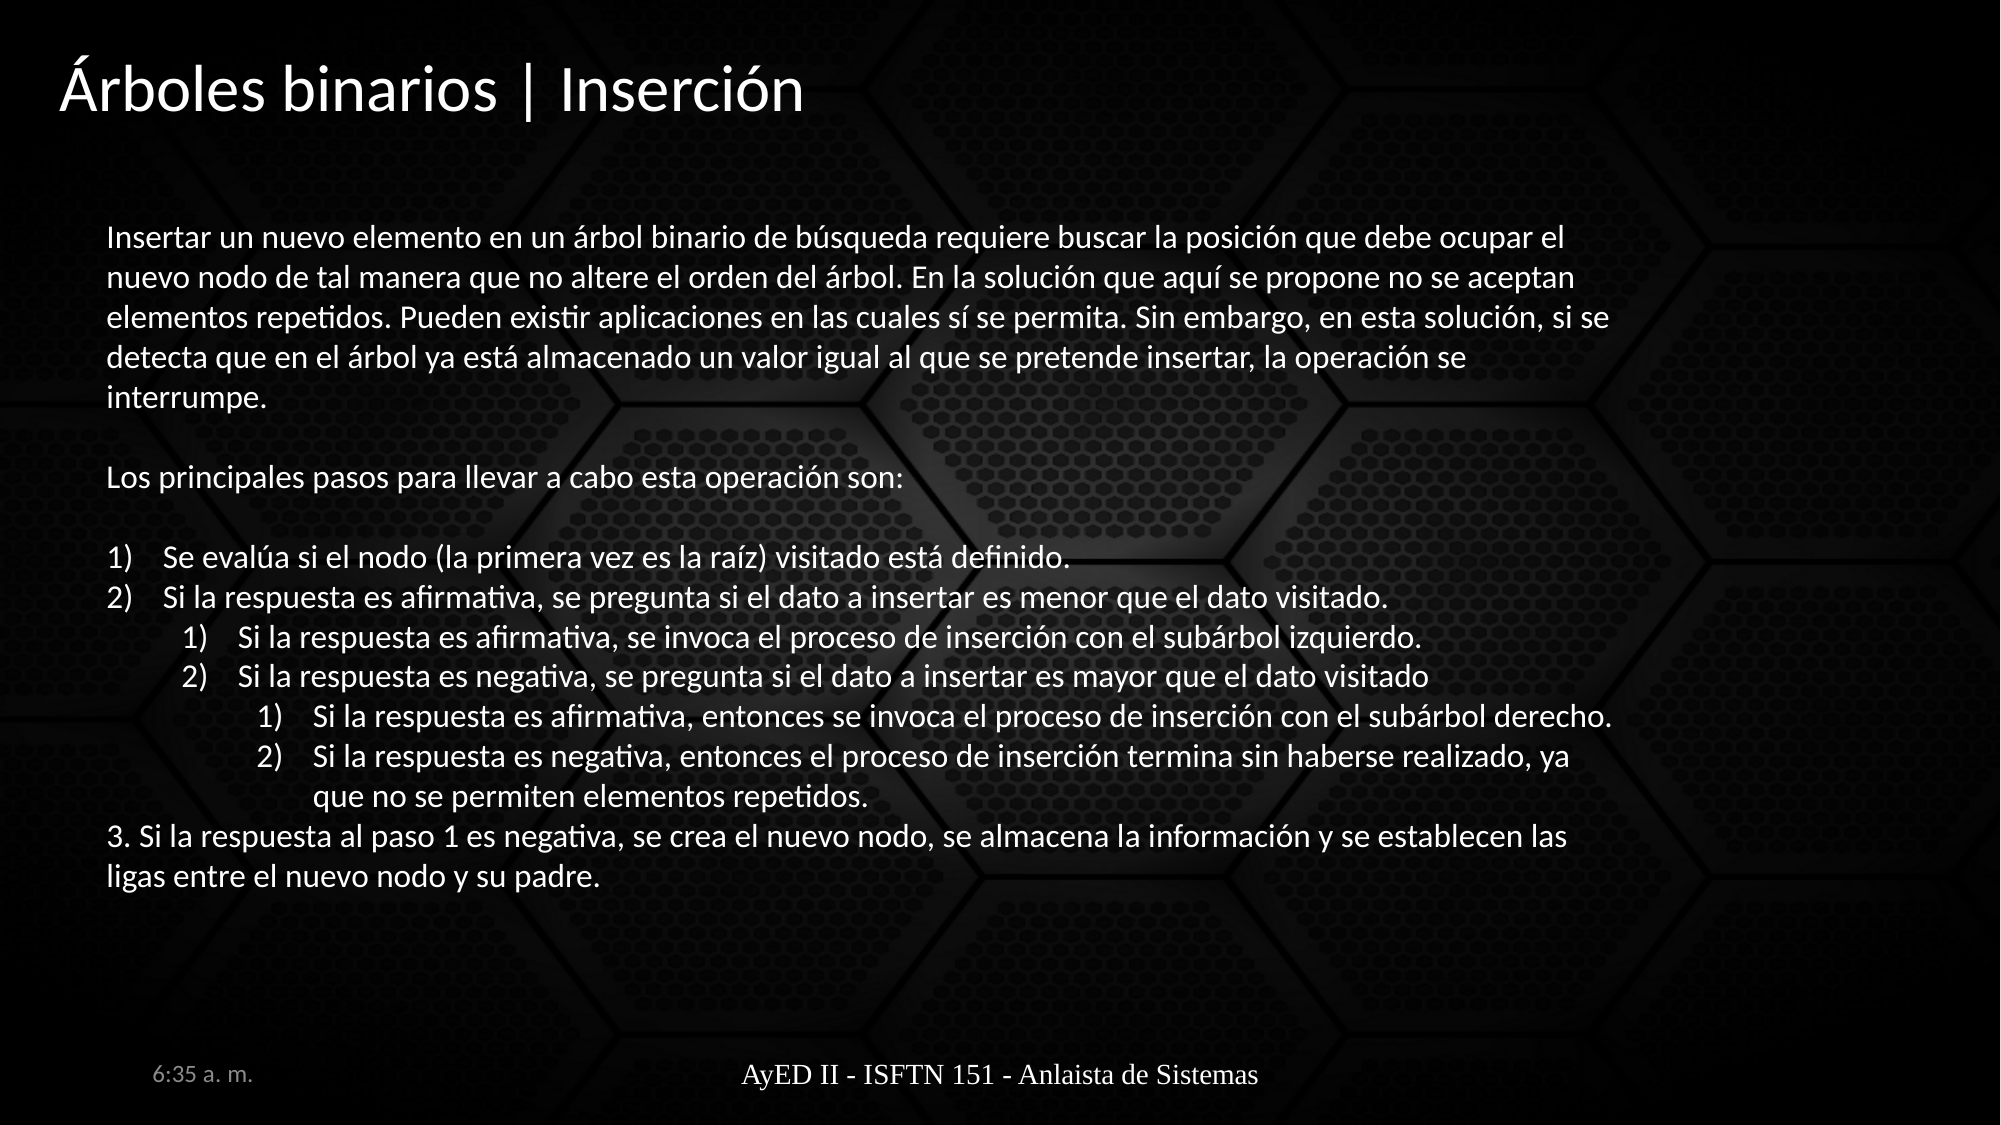

# Árboles binarios | Inserción
Insertar un nuevo elemento en un árbol binario de búsqueda requiere buscar la posición que debe ocupar el nuevo nodo de tal manera que no altere el orden del árbol. En la solución que aquí se propone no se aceptan elementos repetidos. Pueden existir aplicaciones en las cuales sí se permita. Sin embargo, en esta solución, si se detecta que en el árbol ya está almacenado un valor igual al que se pretende insertar, la operación se interrumpe.
Los principales pasos para llevar a cabo esta operación son:
Se evalúa si el nodo (la primera vez es la raíz) visitado está definido.
Si la respuesta es afirmativa, se pregunta si el dato a insertar es menor que el dato visitado.
Si la respuesta es afirmativa, se invoca el proceso de inserción con el subárbol izquierdo.
Si la respuesta es negativa, se pregunta si el dato a insertar es mayor que el dato visitado
Si la respuesta es afirmativa, entonces se invoca el proceso de inserción con el subárbol derecho.
Si la respuesta es negativa, entonces el proceso de inserción termina sin haberse realizado, ya que no se permiten elementos repetidos.
3. Si la respuesta al paso 1 es negativa, se crea el nuevo nodo, se almacena la información y se establecen las ligas entre el nuevo nodo y su padre.

6:35 a. m.
AyED II - ISFTN 151 - Anlaista de Sistemas